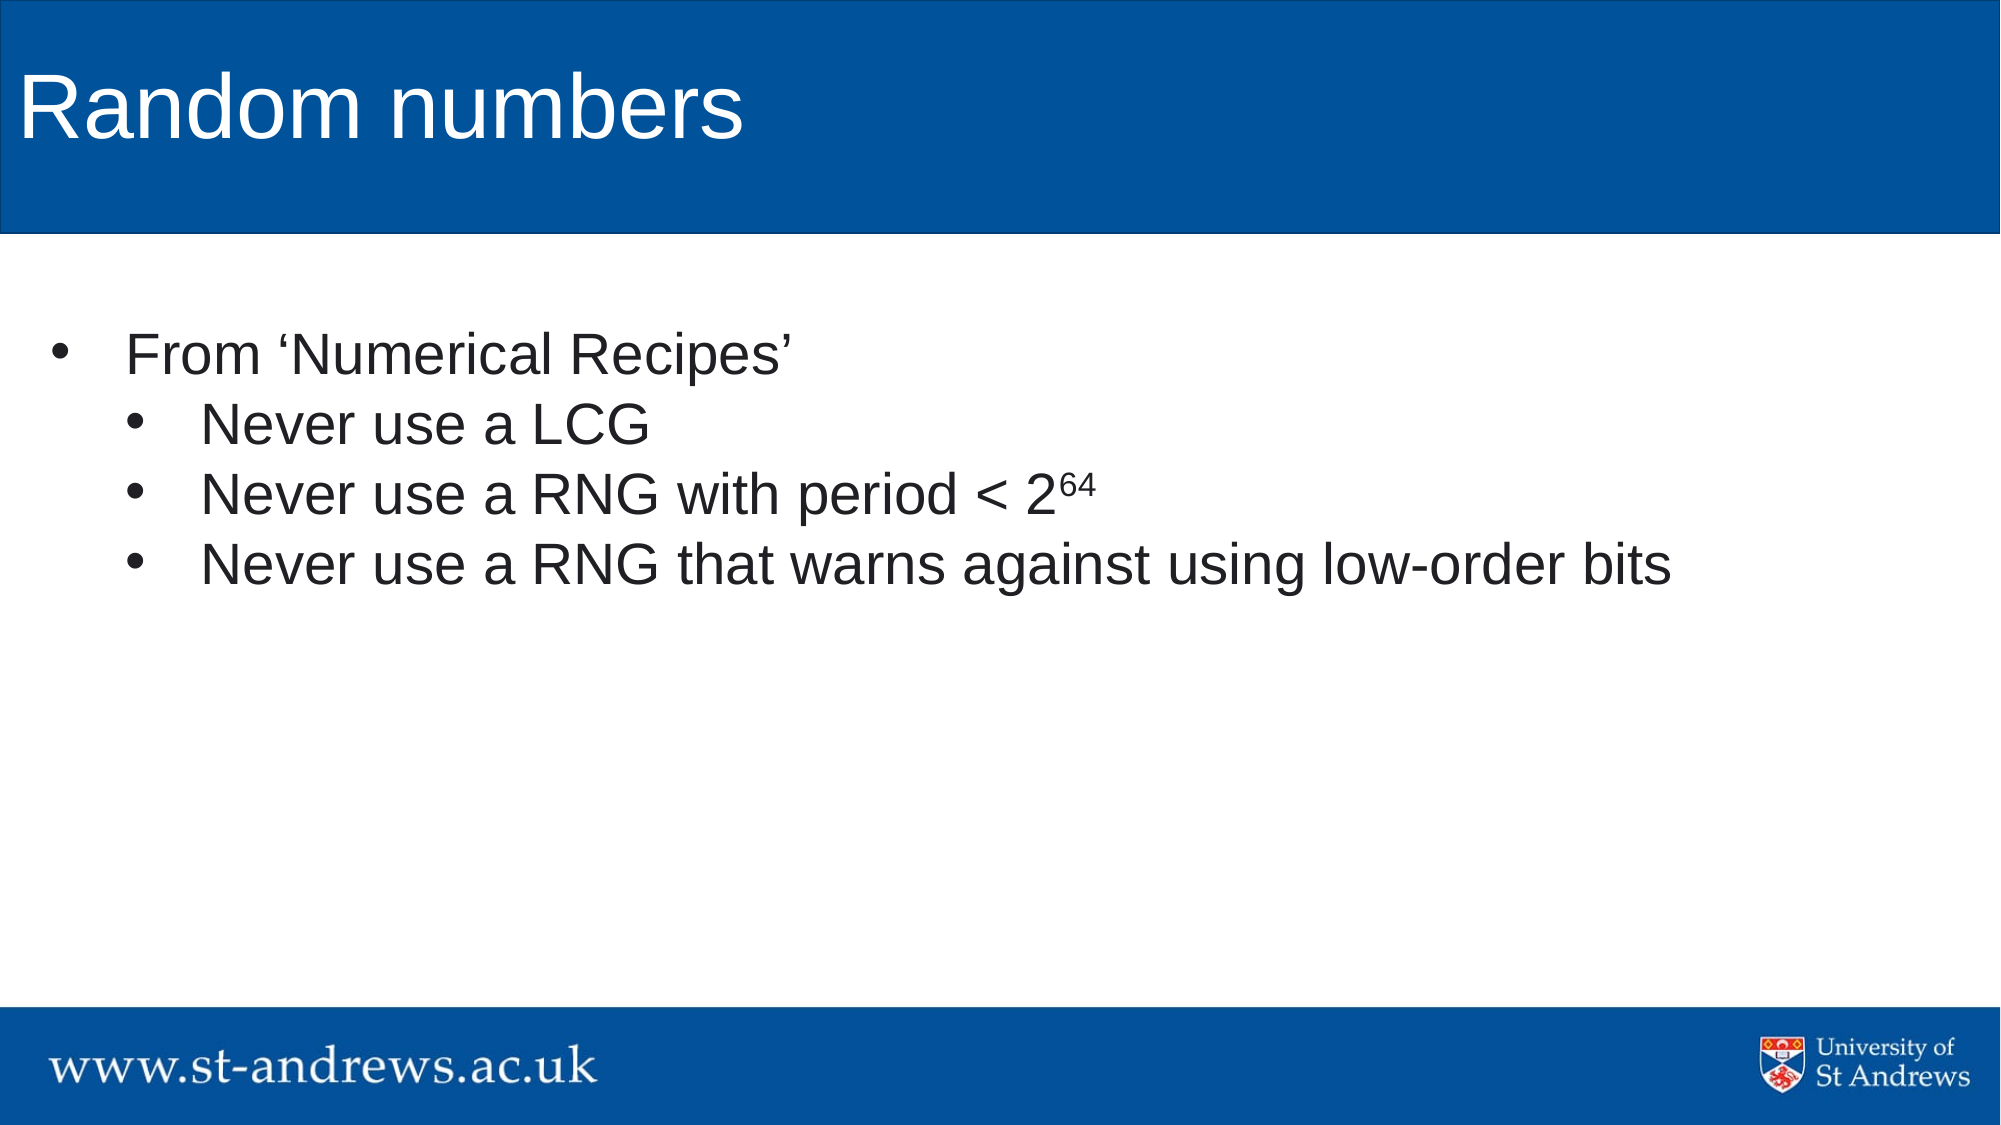

# Random numbers
From ‘Numerical Recipes’
Never use a LCG
Never use a RNG with period < 264
Never use a RNG that warns against using low-order bits